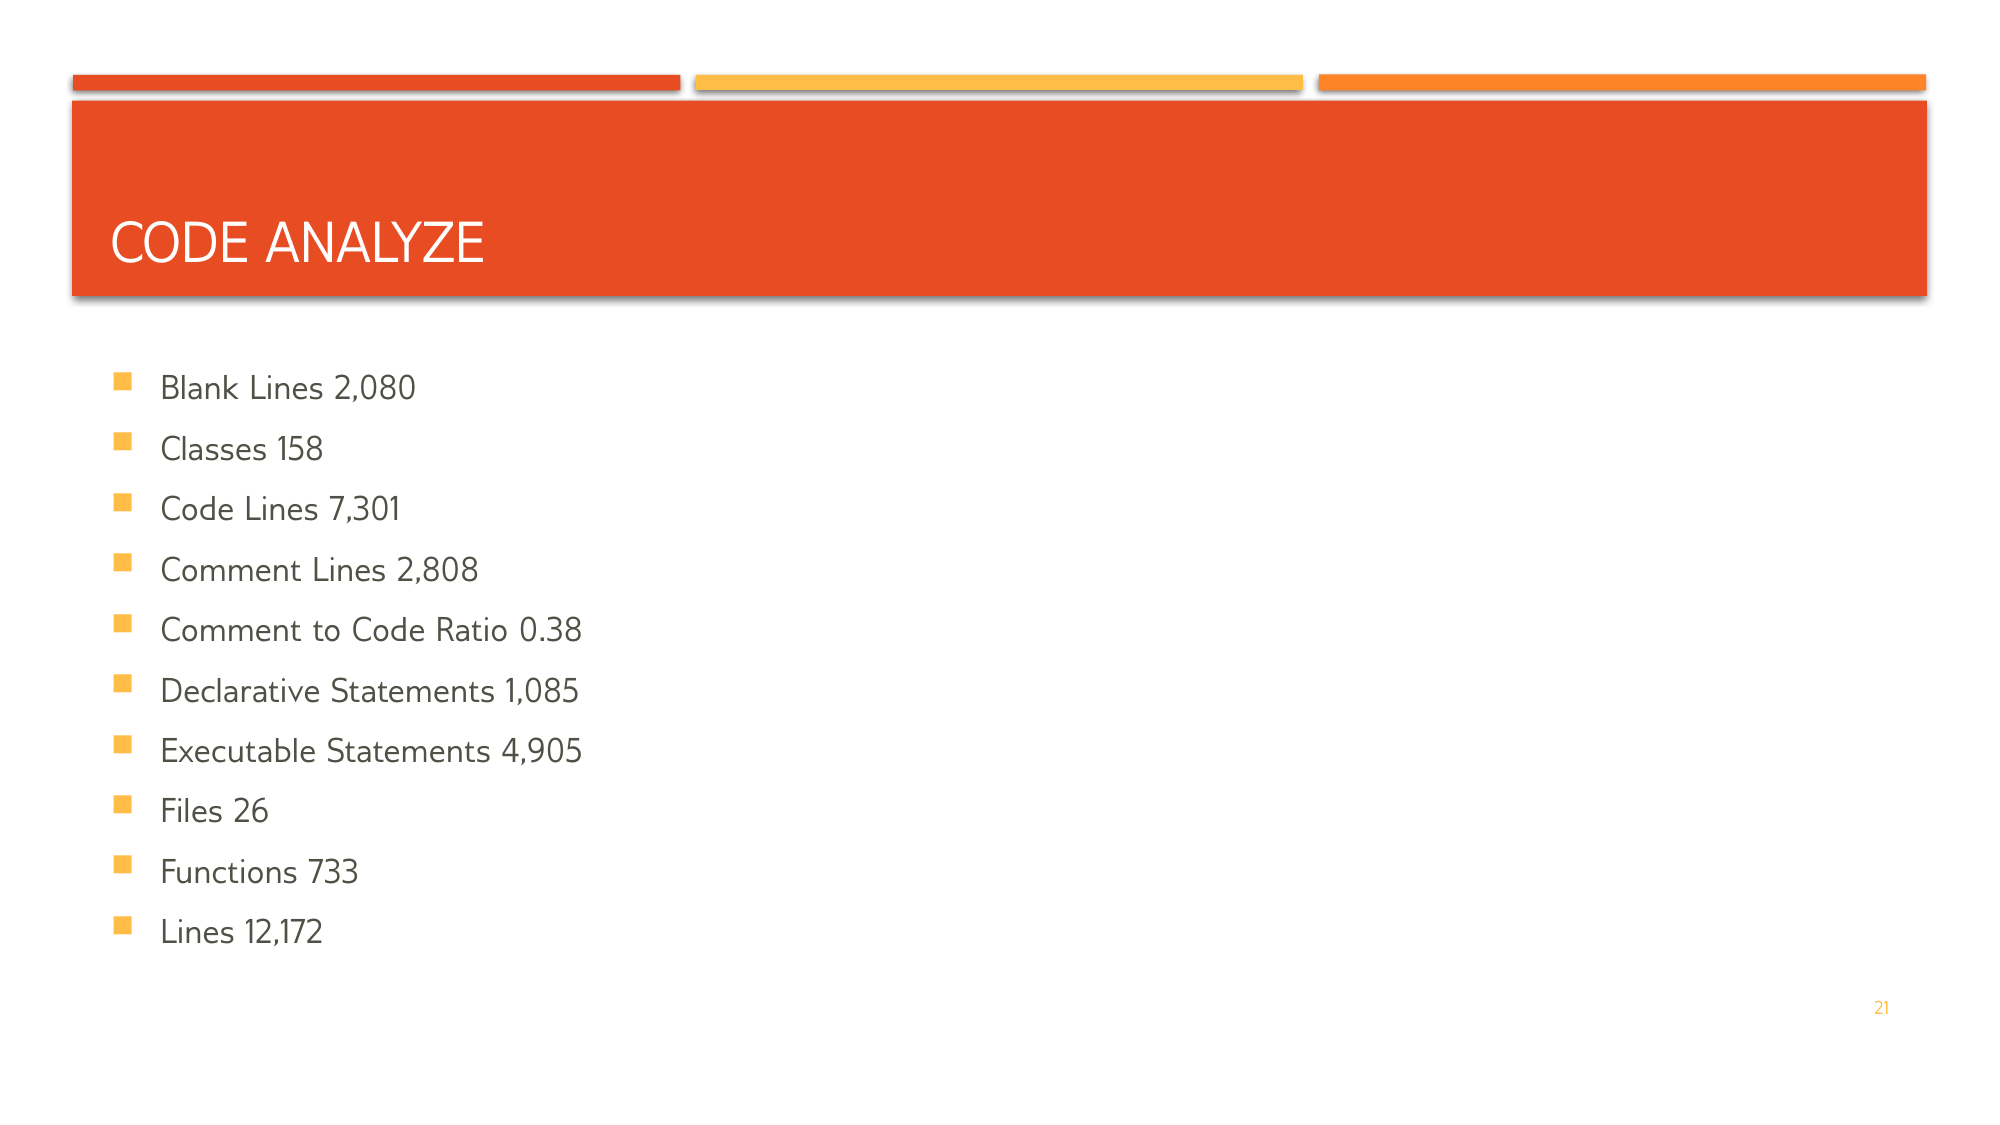

# Code Analyze
Blank Lines 2,080
Classes 158
Code Lines 7,301
Comment Lines 2,808
Comment to Code Ratio 0.38
Declarative Statements 1,085
Executable Statements 4,905
Files 26
Functions 733
Lines 12,172

21